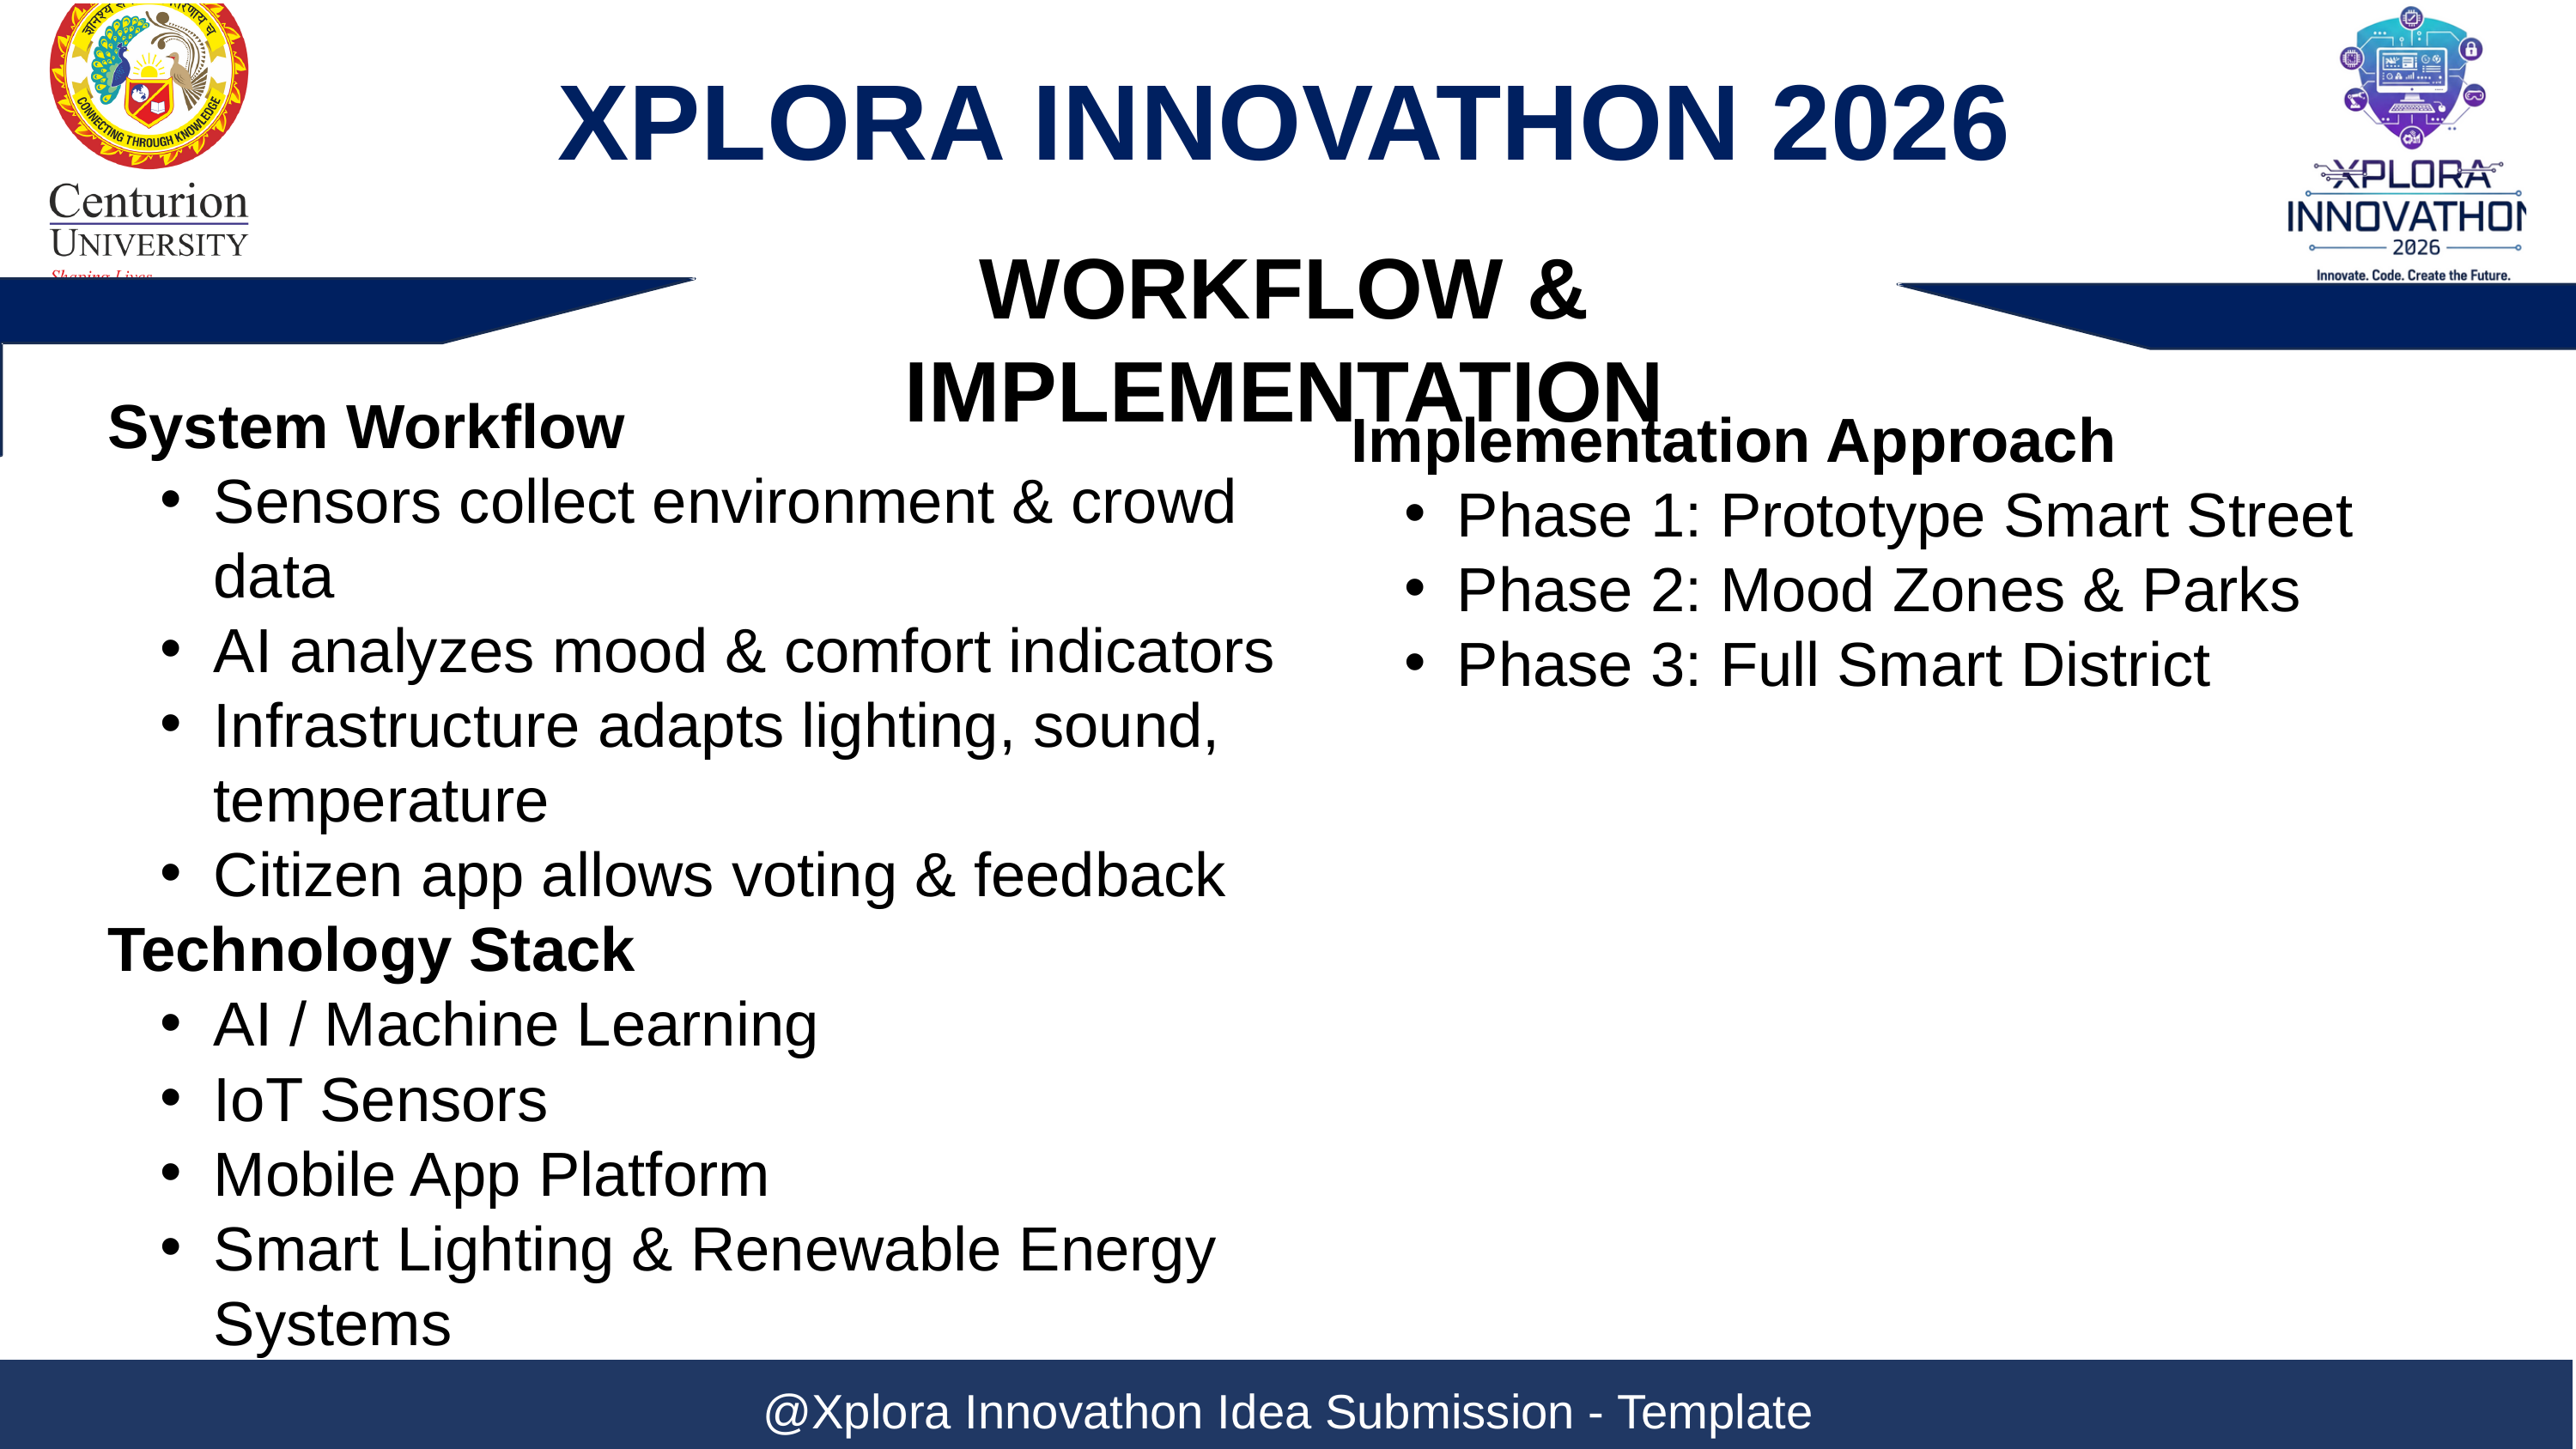

XPLORA INNOVATHON 2026
WORKFLOW & IMPLEMENTATION

System Workflow
Sensors collect environment & crowd data
AI analyzes mood & comfort indicators
Infrastructure adapts lighting, sound, temperature
Citizen app allows voting & feedback
Technology Stack
AI / Machine Learning
IoT Sensors
Mobile App Platform
Smart Lighting & Renewable Energy Systems

Implementation Approach
Phase 1: Prototype Smart Street
Phase 2: Mood Zones & Parks
Phase 3: Full Smart District

@Xplora Innovathon Idea Submission - Template